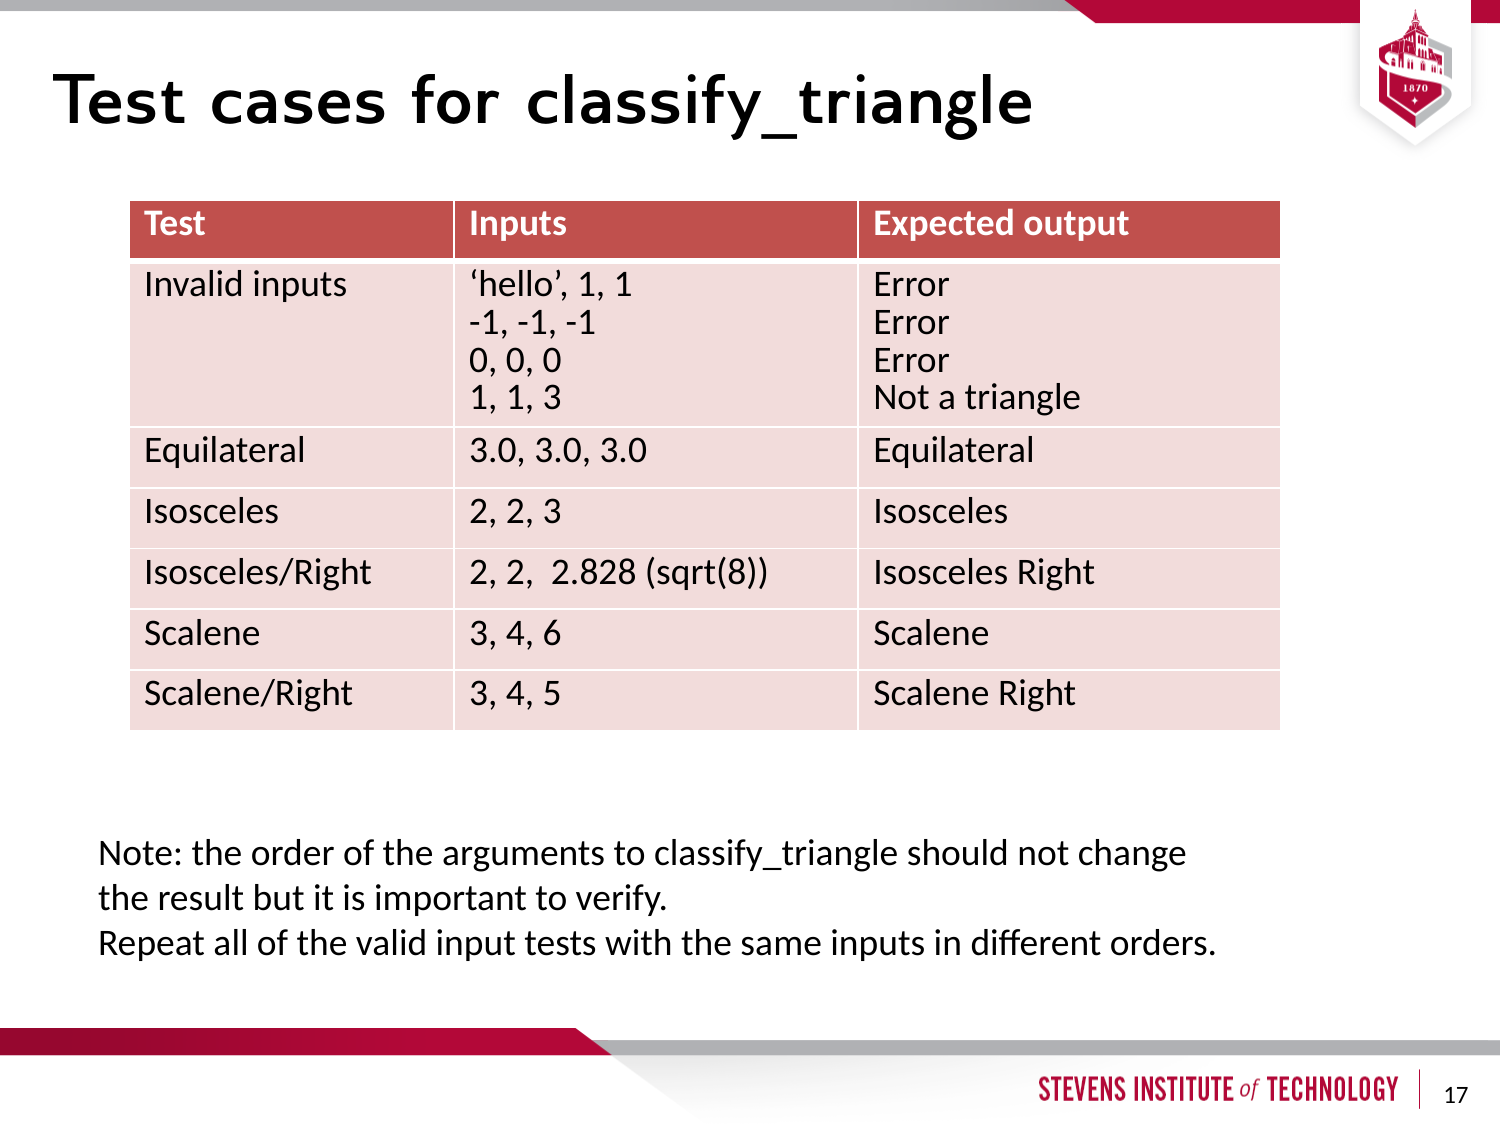

# Test cases for classify_triangle
| Test | Inputs | Expected output |
| --- | --- | --- |
| Invalid inputs | ‘hello’, 1, 1 -1, -1, -1 0, 0, 0 1, 1, 3 | Error Error Error Not a triangle |
| Equilateral | 3.0, 3.0, 3.0 | Equilateral |
| Isosceles | 2, 2, 3 | Isosceles |
| Isosceles/Right | 2, 2, 2.828 (sqrt(8)) | Isosceles Right |
| Scalene | 3, 4, 6 | Scalene |
| Scalene/Right | 3, 4, 5 | Scalene Right |

Note: the order of the arguments to classify_triangle should not change the result but it is important to verify.
Repeat all of the valid input tests with the same inputs in different orders.
17